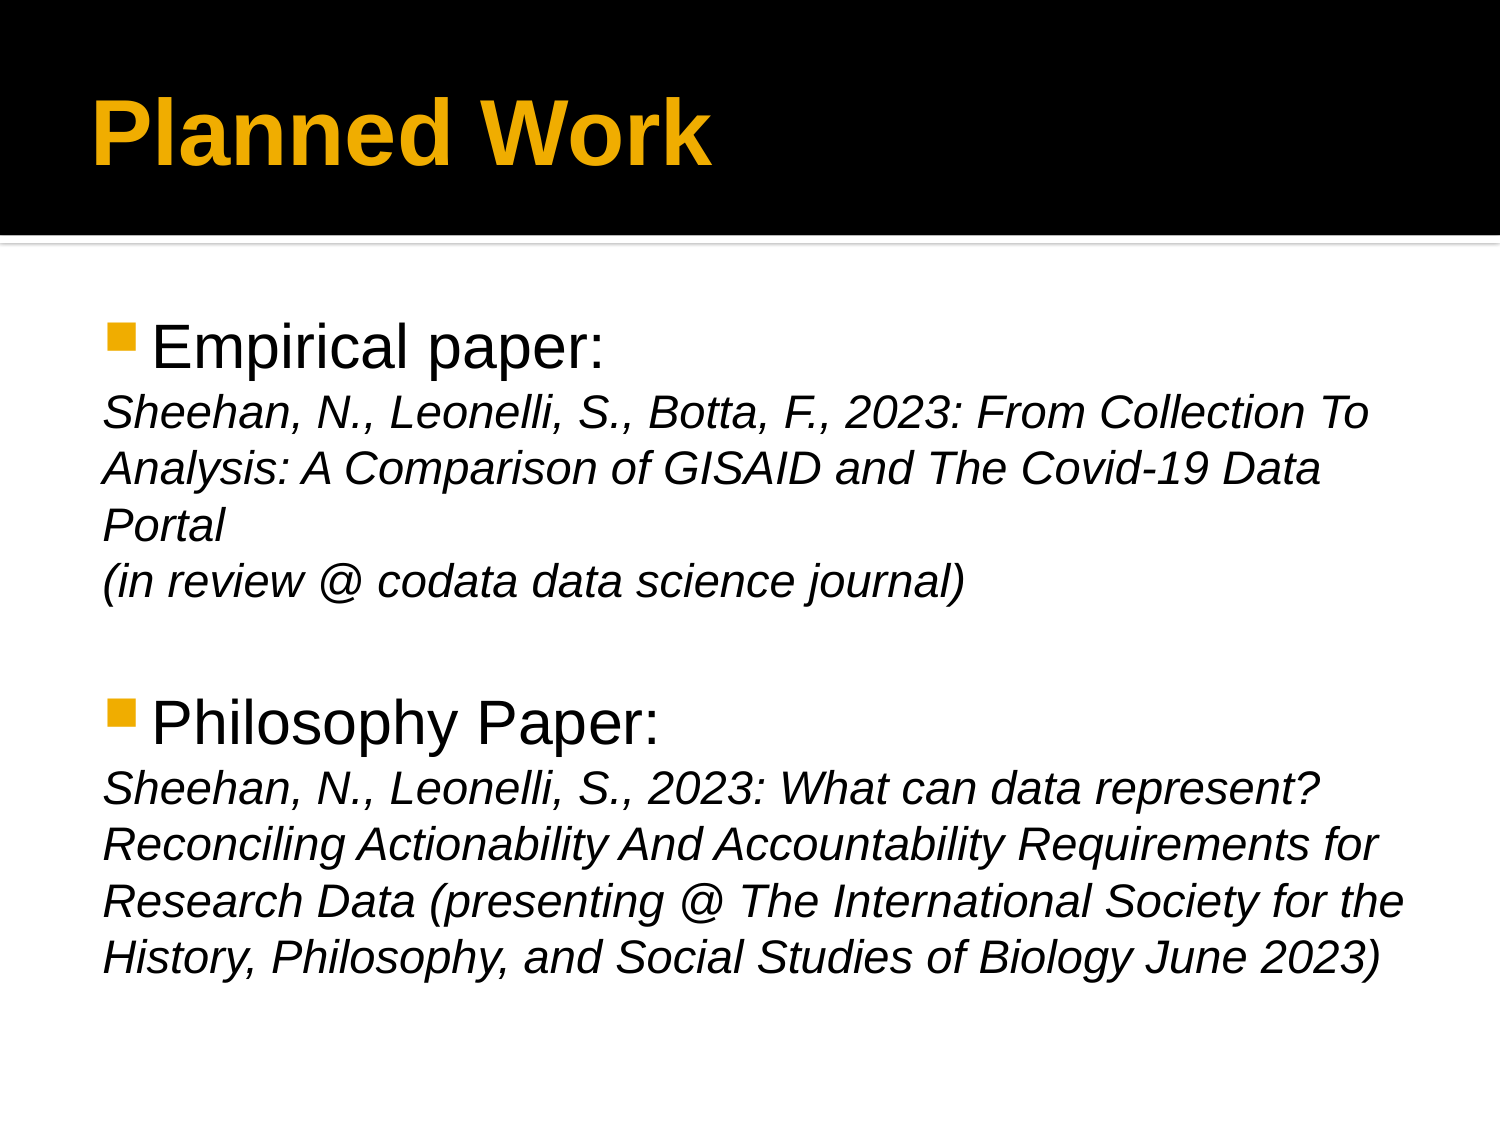

# Planned Work
Empirical paper:
Sheehan, N., Leonelli, S., Botta, F., 2023: From Collection To Analysis: A Comparison of GISAID and The Covid-19 Data Portal
(in review @ codata data science journal)

Philosophy Paper:
Sheehan, N., Leonelli, S., 2023: What can data represent? Reconciling Actionability And Accountability Requirements for Research Data (presenting @ The International Society for the History, Philosophy, and Social Studies of Biology June 2023)